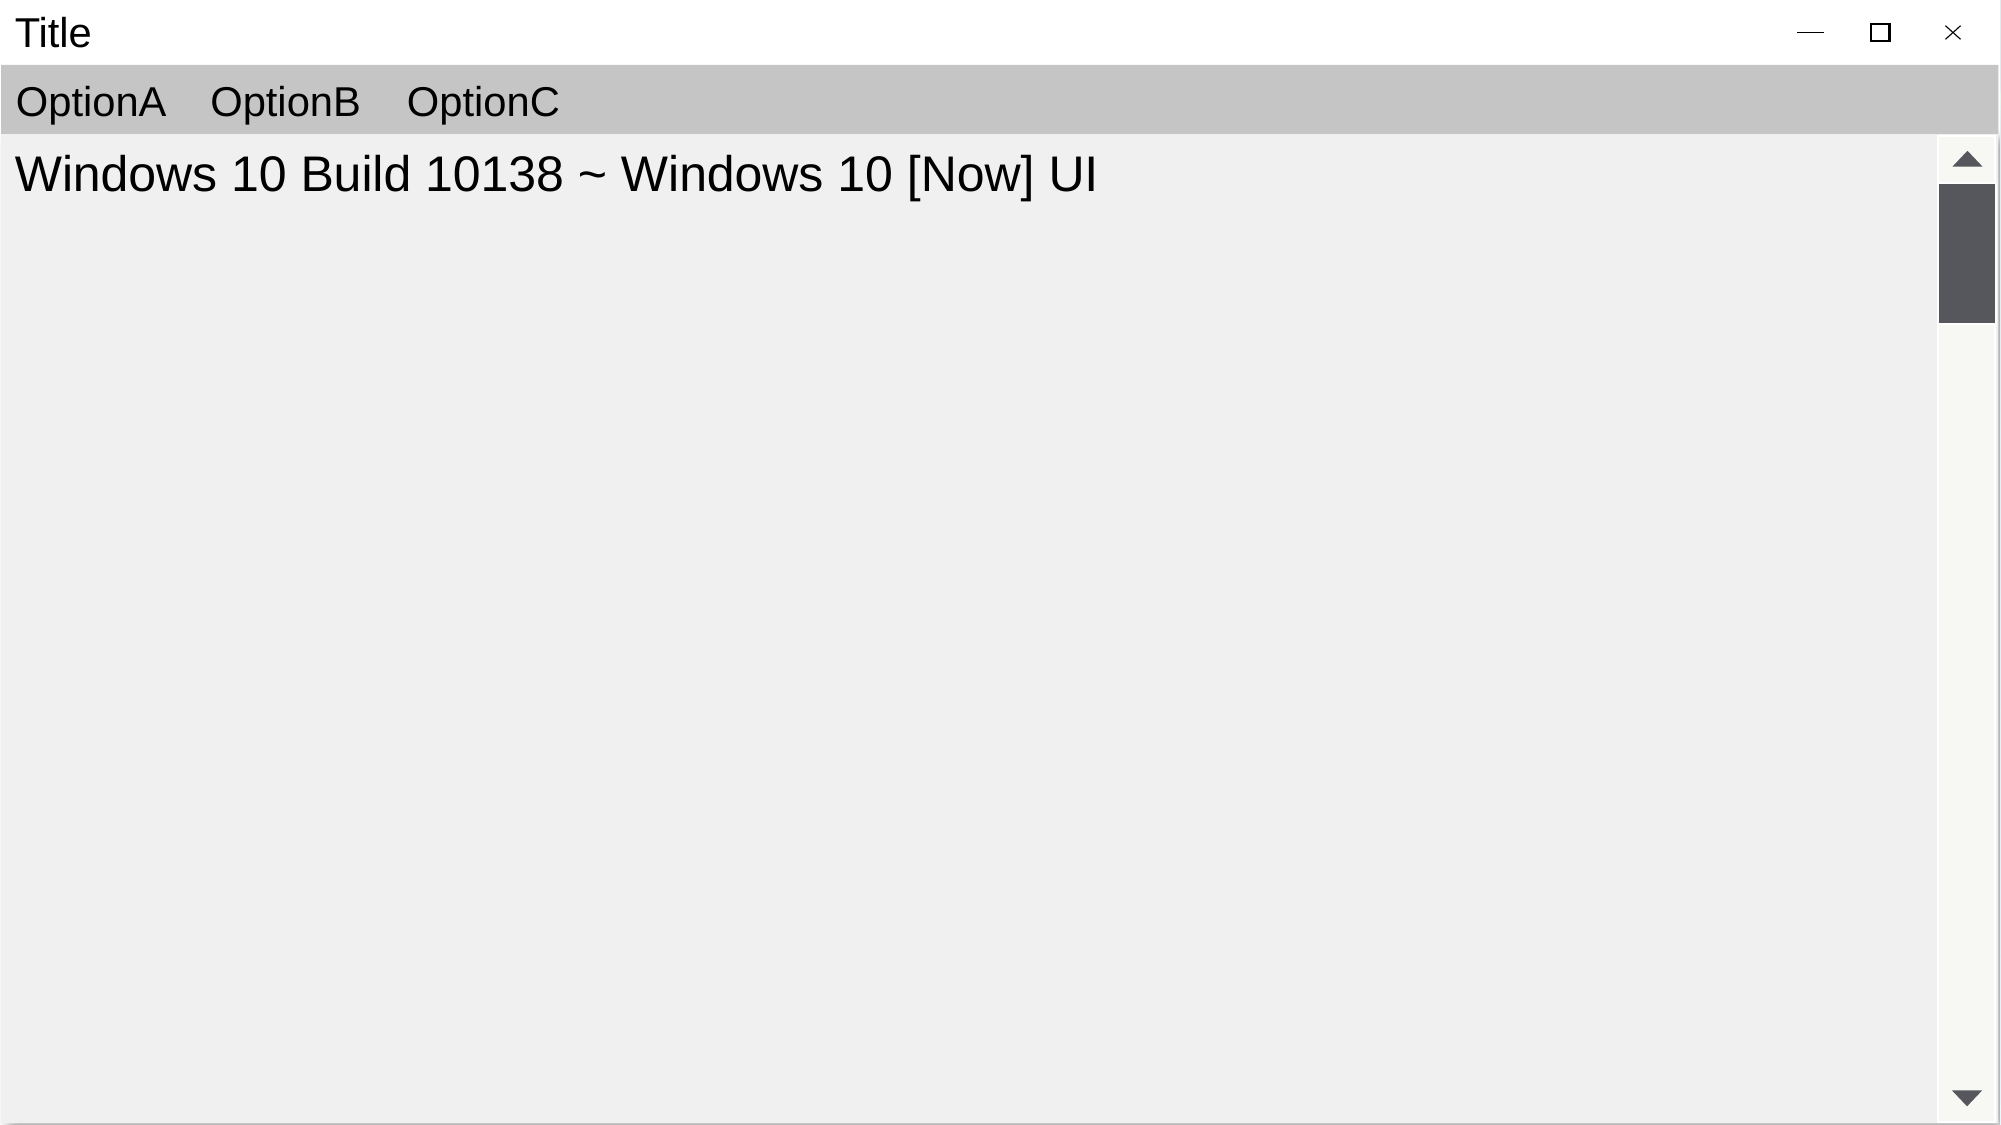

Title

OptionA    OptionB    OptionC
Windows 10 Build 10138 ~ Windows 10 [Now] UI